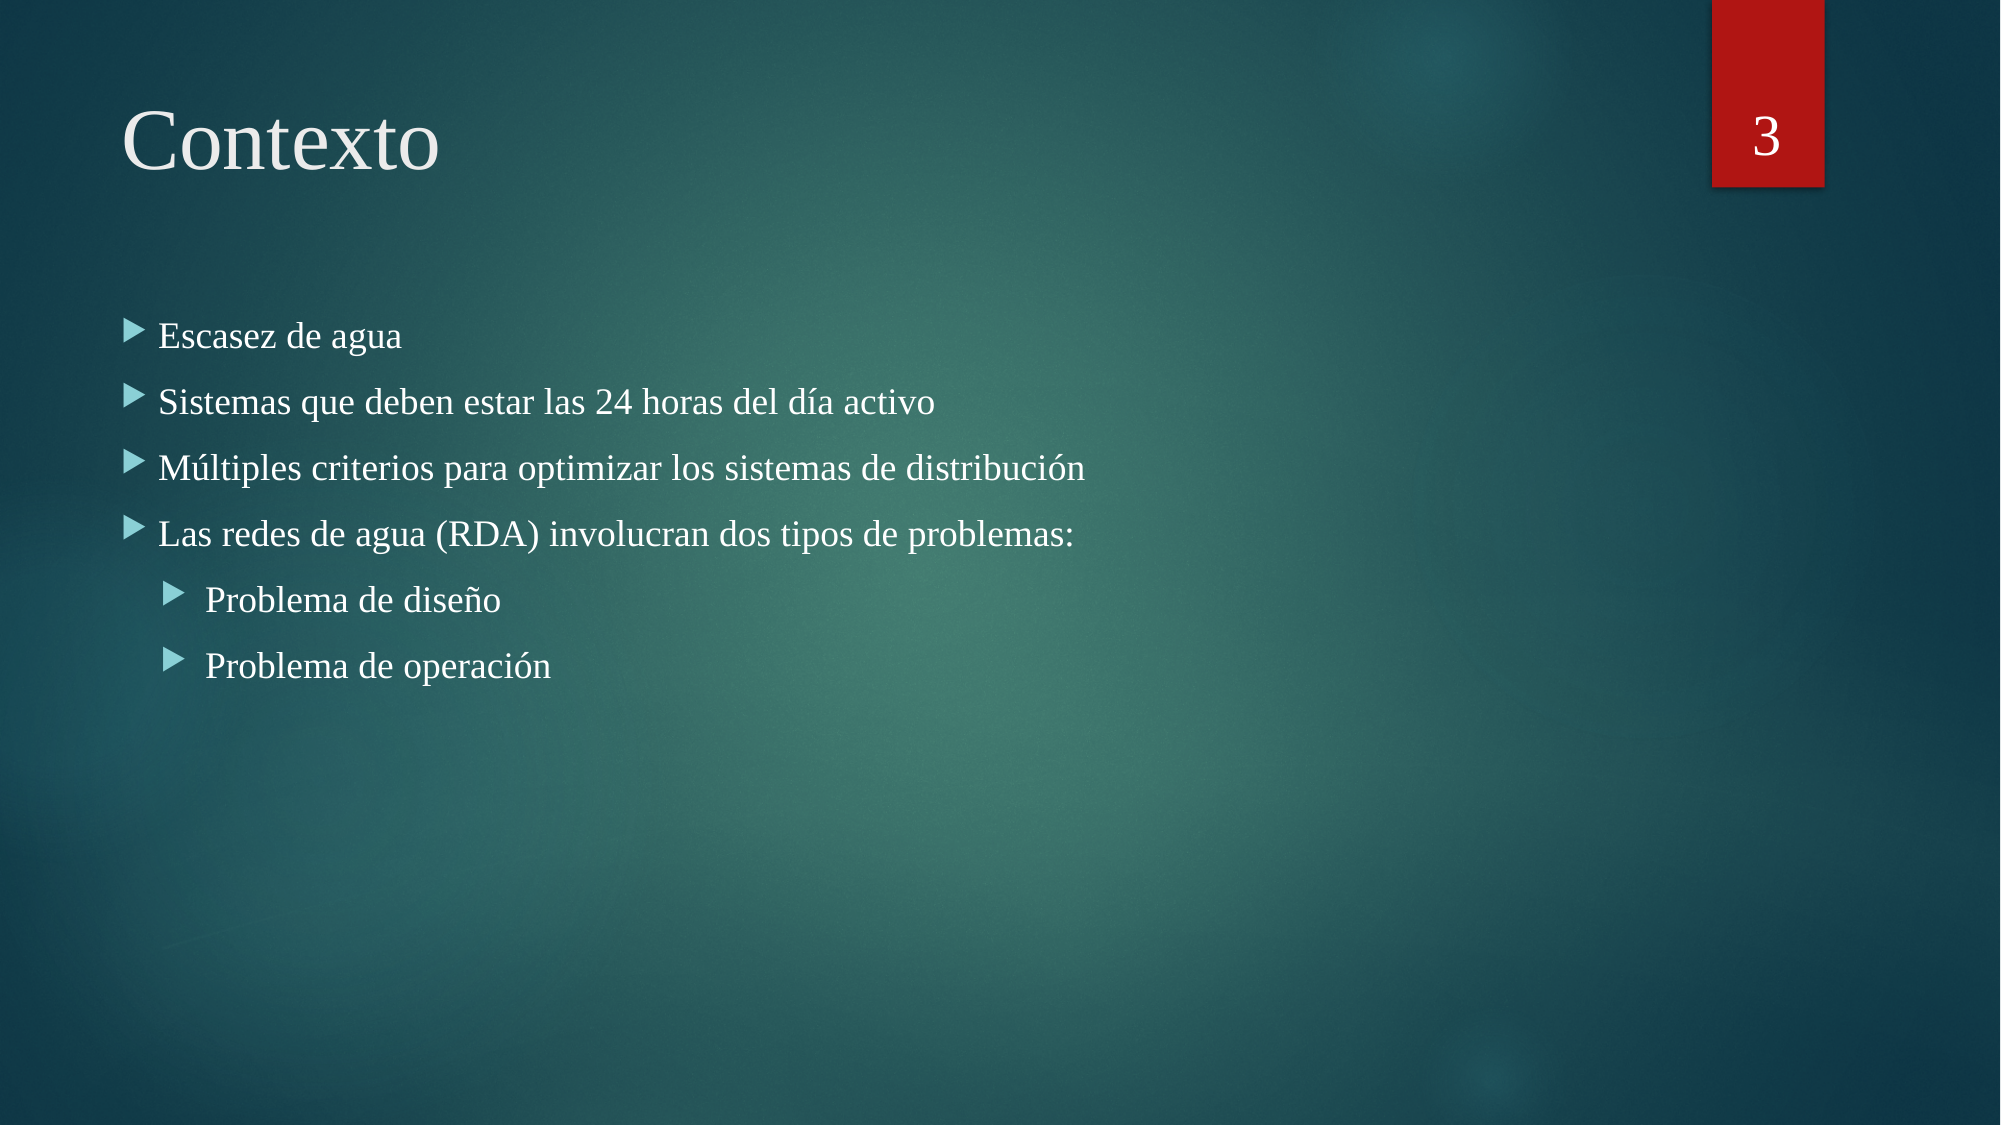

3
# Contexto
 Escasez de agua
 Sistemas que deben estar las 24 horas del día activo
 Múltiples criterios para optimizar los sistemas de distribución
 Las redes de agua (RDA) involucran dos tipos de problemas:
 Problema de diseño
 Problema de operación